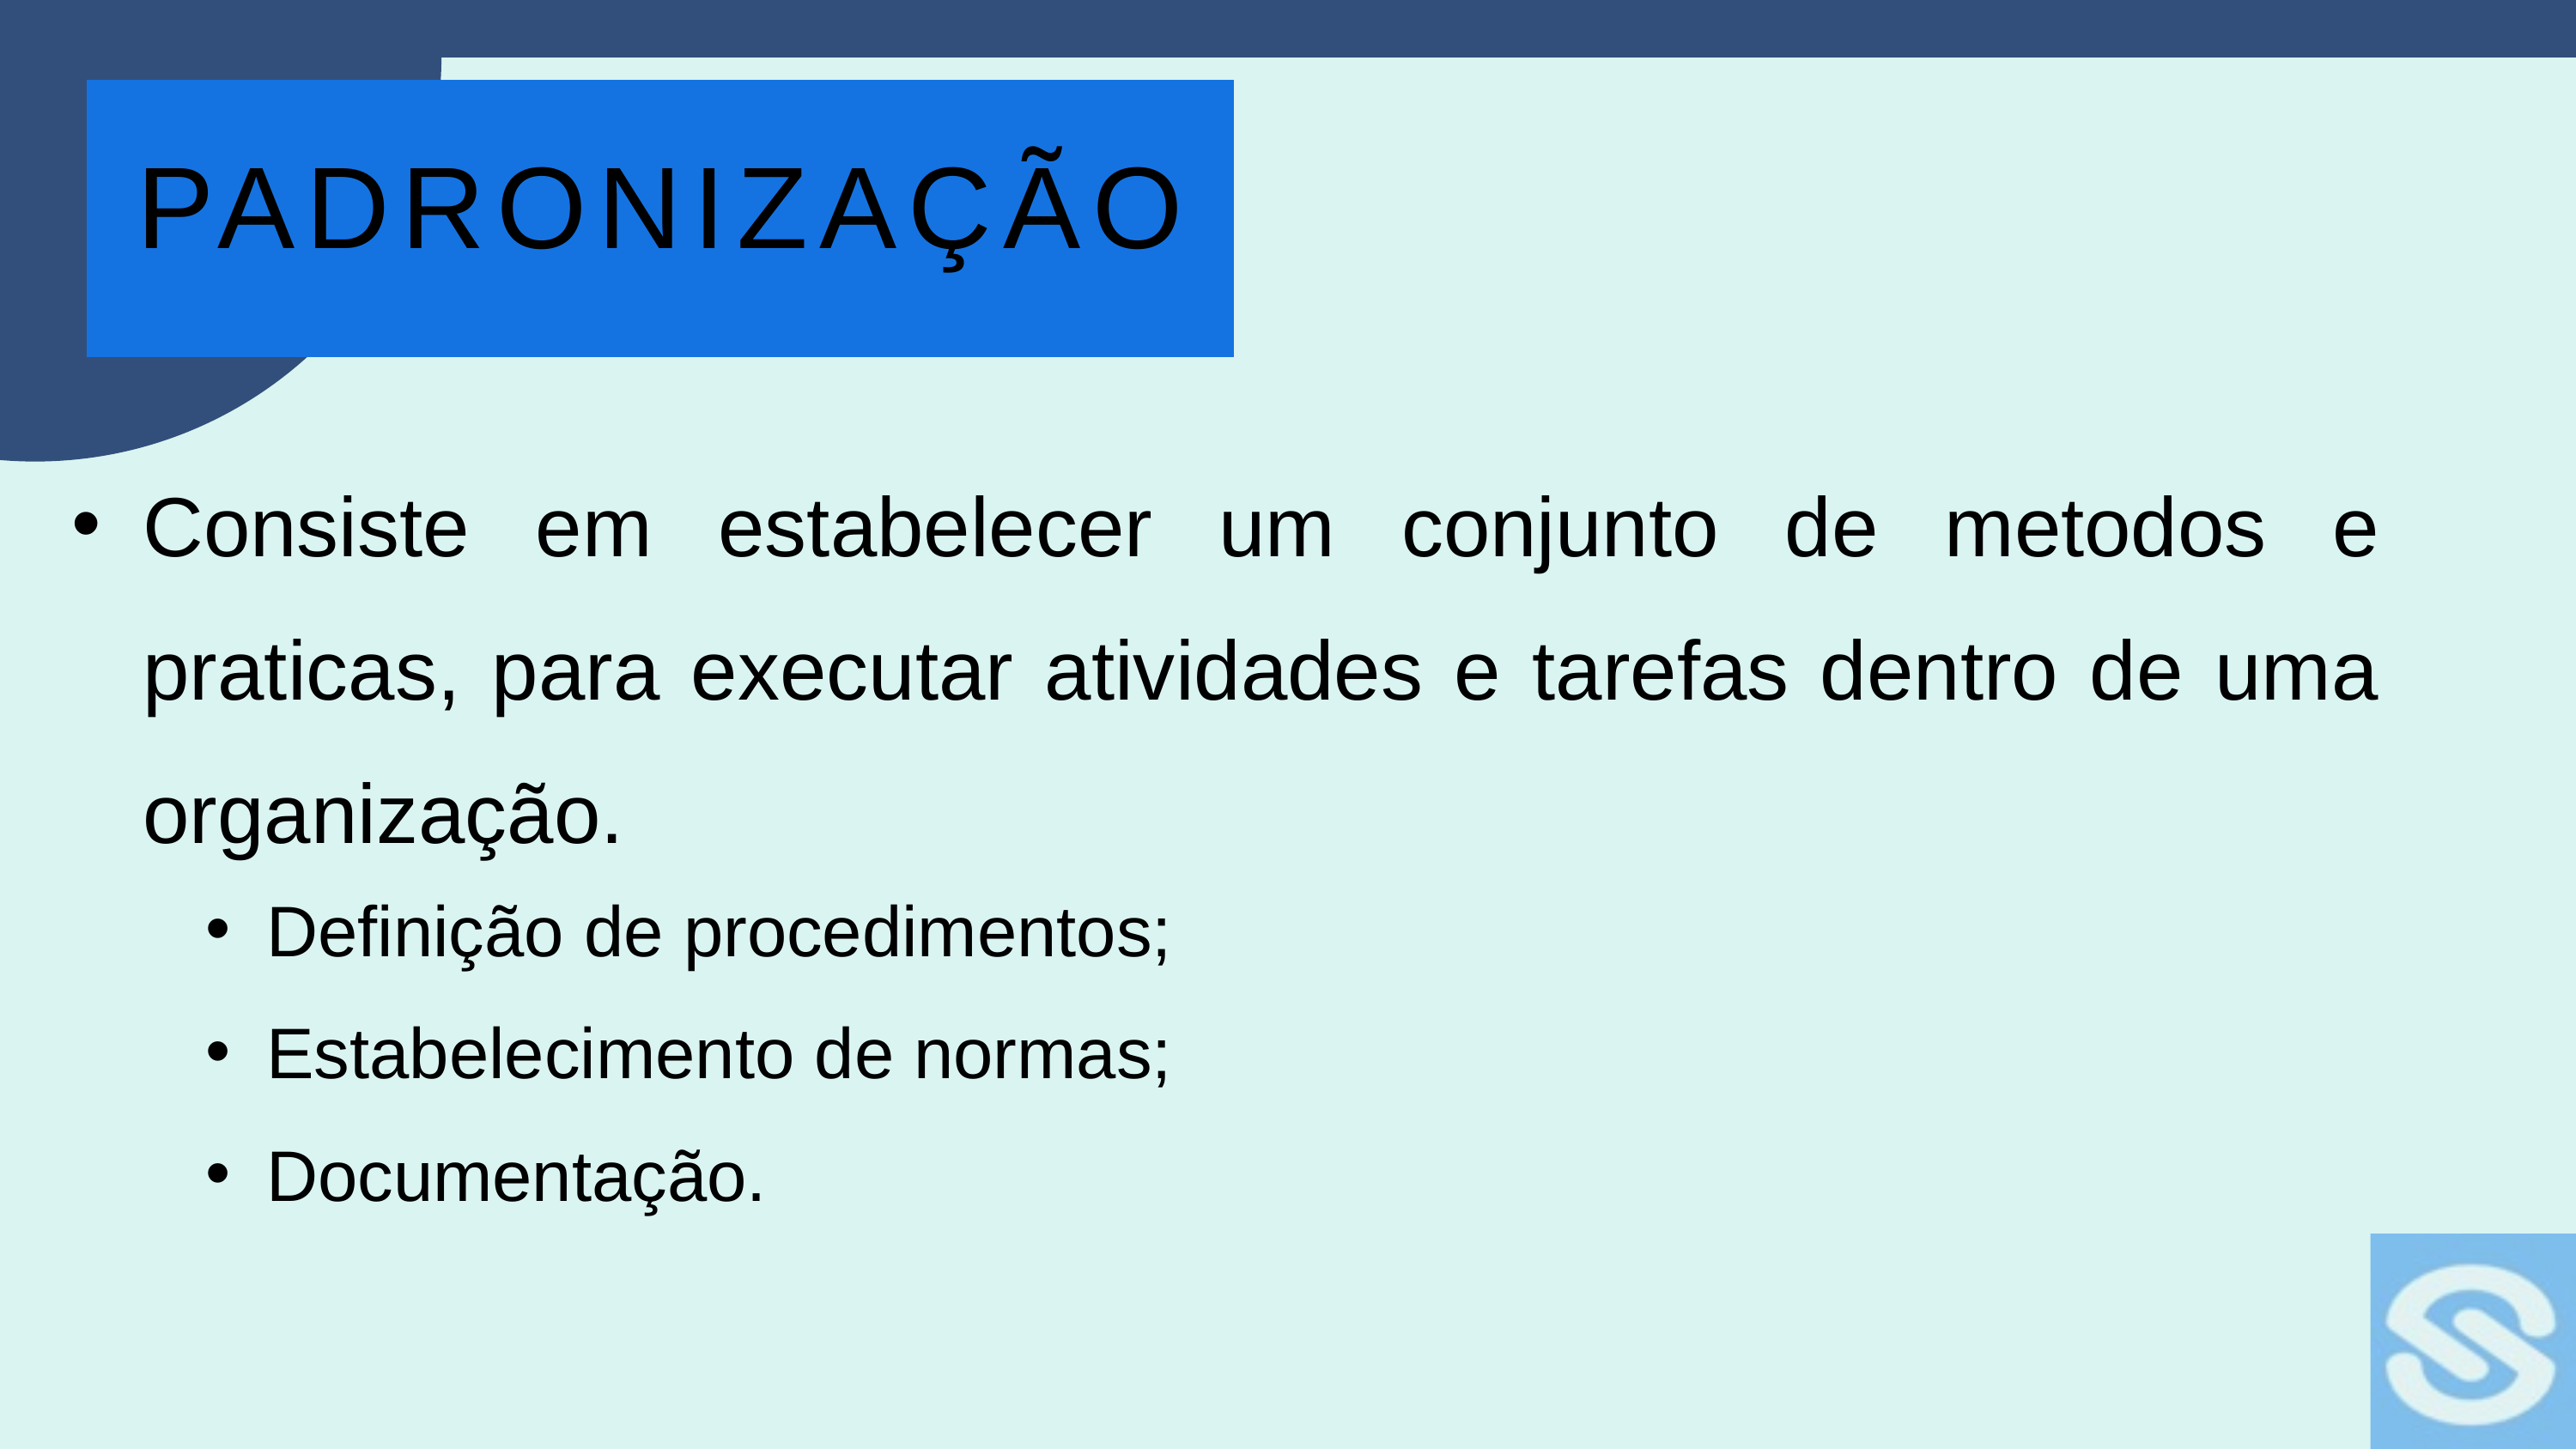

PADRONIZAÇÃO
Consiste em estabelecer um conjunto de metodos e praticas, para executar atividades e tarefas dentro de uma organização.
Definição de procedimentos;
Estabelecimento de normas;
Documentação.